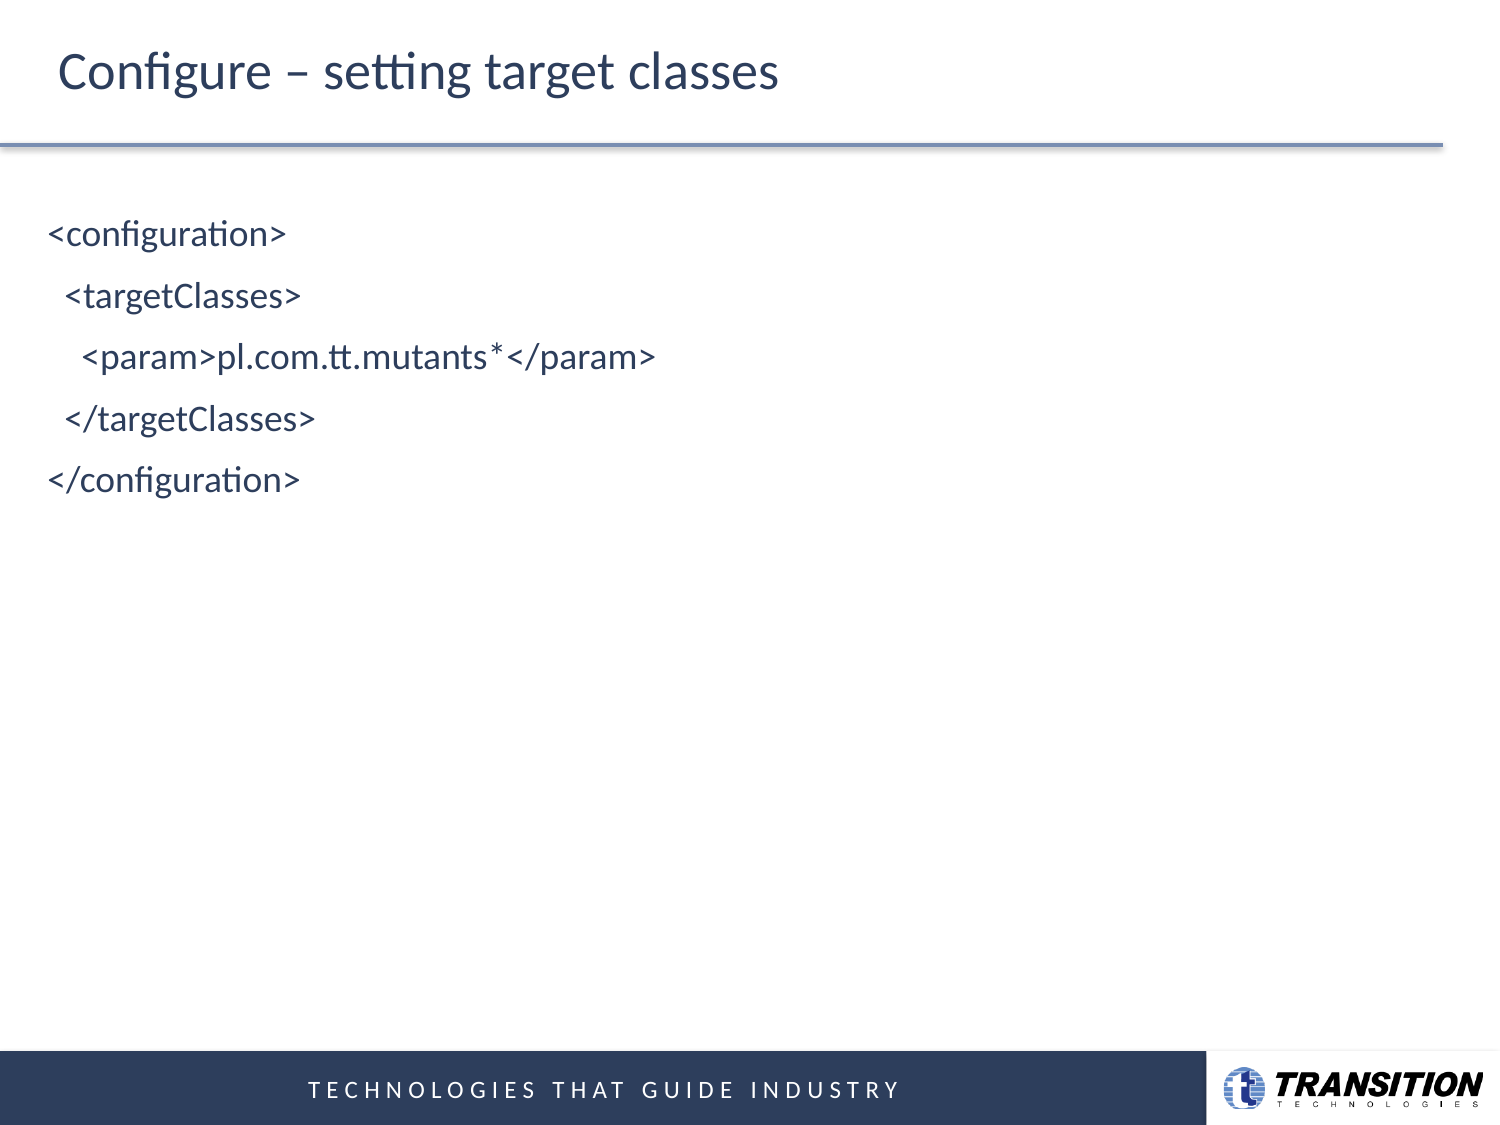

# Configure – setting target classes
<configuration>
  <targetClasses>
    <param>pl.com.tt.mutants*</param>
  </targetClasses>
</configuration>